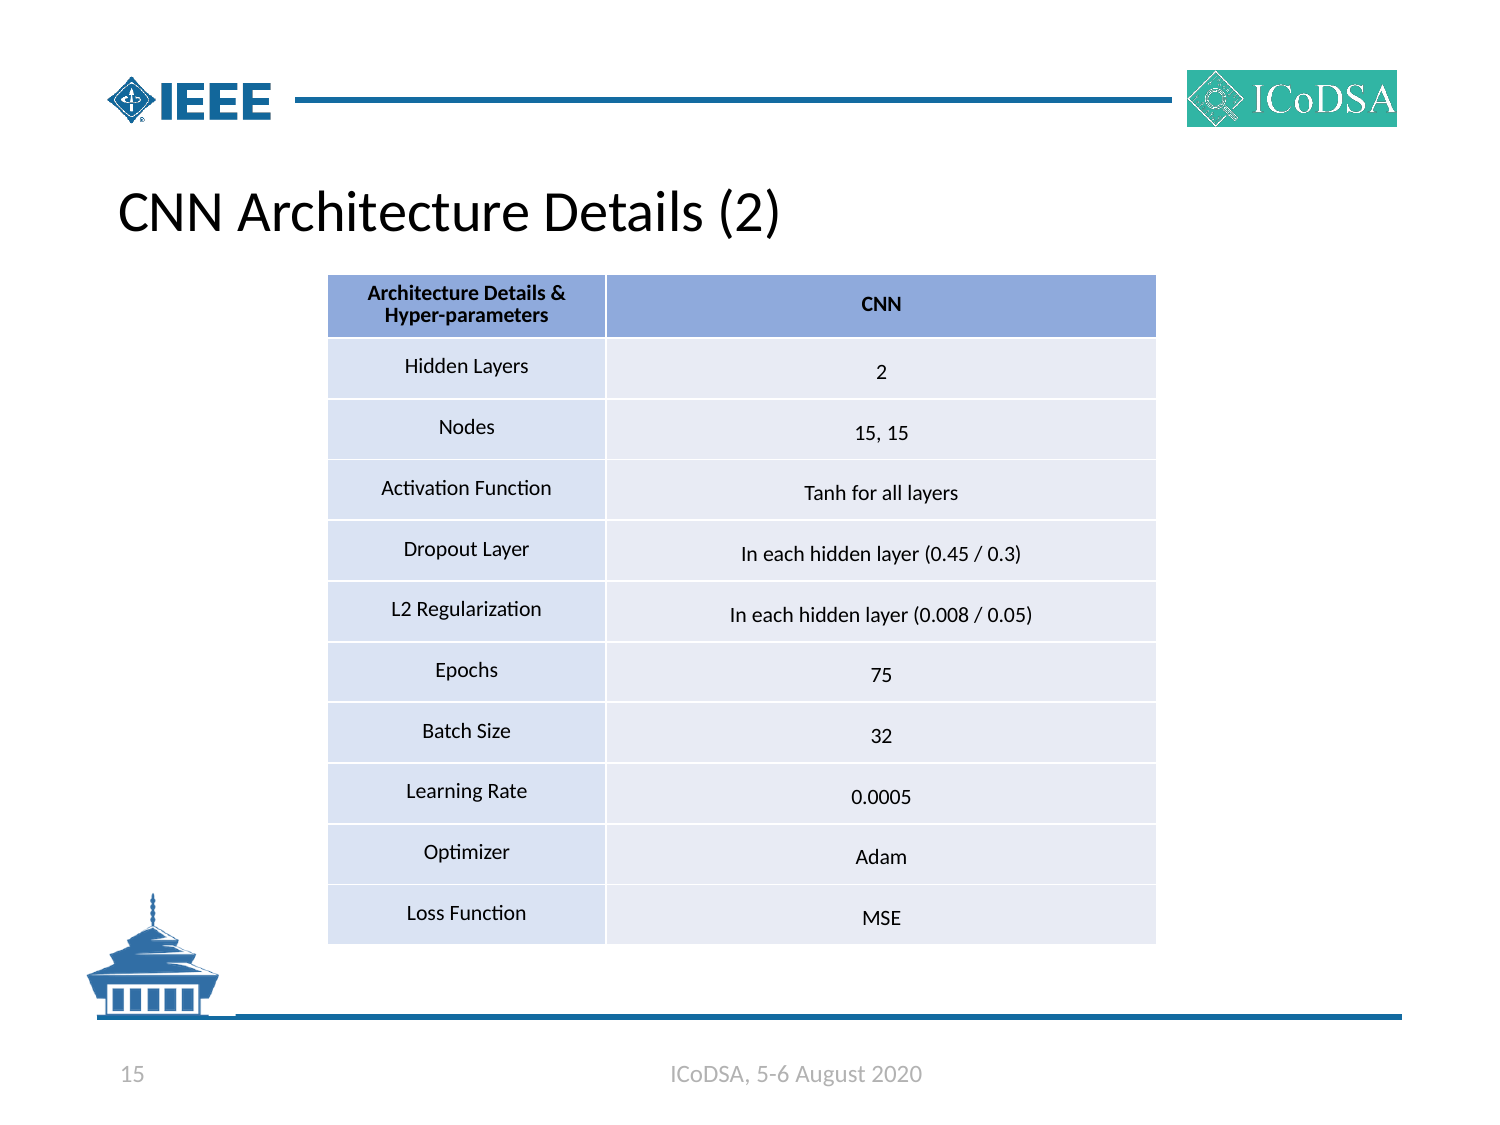

# CNN Architecture Details (2)
| Architecture Details & Hyper-parameters | CNN |
| --- | --- |
| Hidden Layers | 2 |
| Nodes | 15, 15 |
| Activation Function | Tanh for all layers |
| Dropout Layer | In each hidden layer (0.45 / 0.3) |
| L2 Regularization | In each hidden layer (0.008 / 0.05) |
| Epochs | 75 |
| Batch Size | 32 |
| Learning Rate | 0.0005 |
| Optimizer | Adam |
| Loss Function | MSE |
15
ICoDSA, 5-6 August 2020